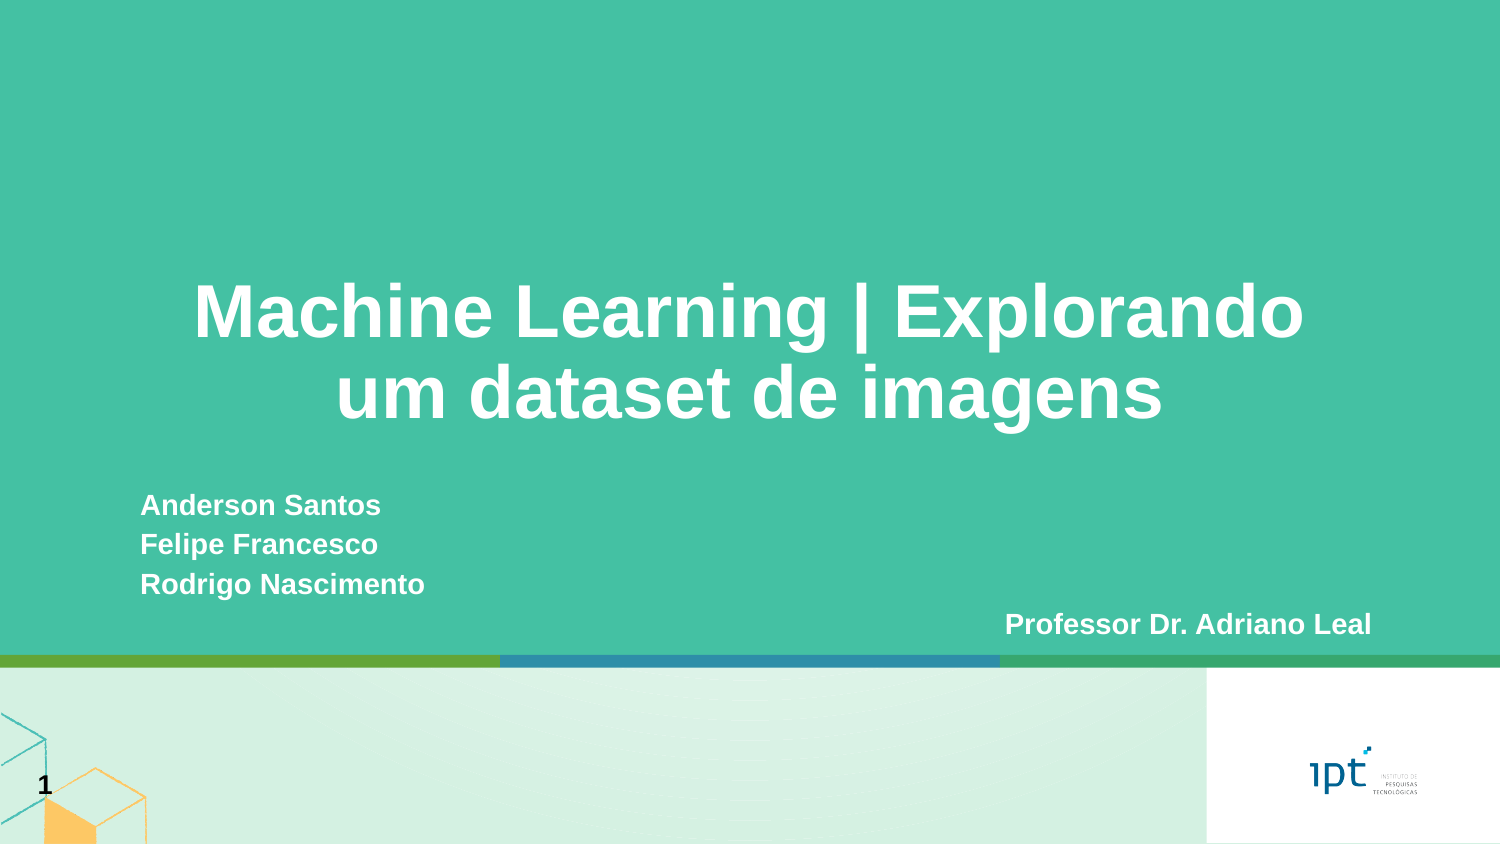

# Machine Learning | Explorando um dataset de imagens
Anderson Santos
Felipe Francesco
Rodrigo Nascimento
Professor Dr. Adriano Leal

1